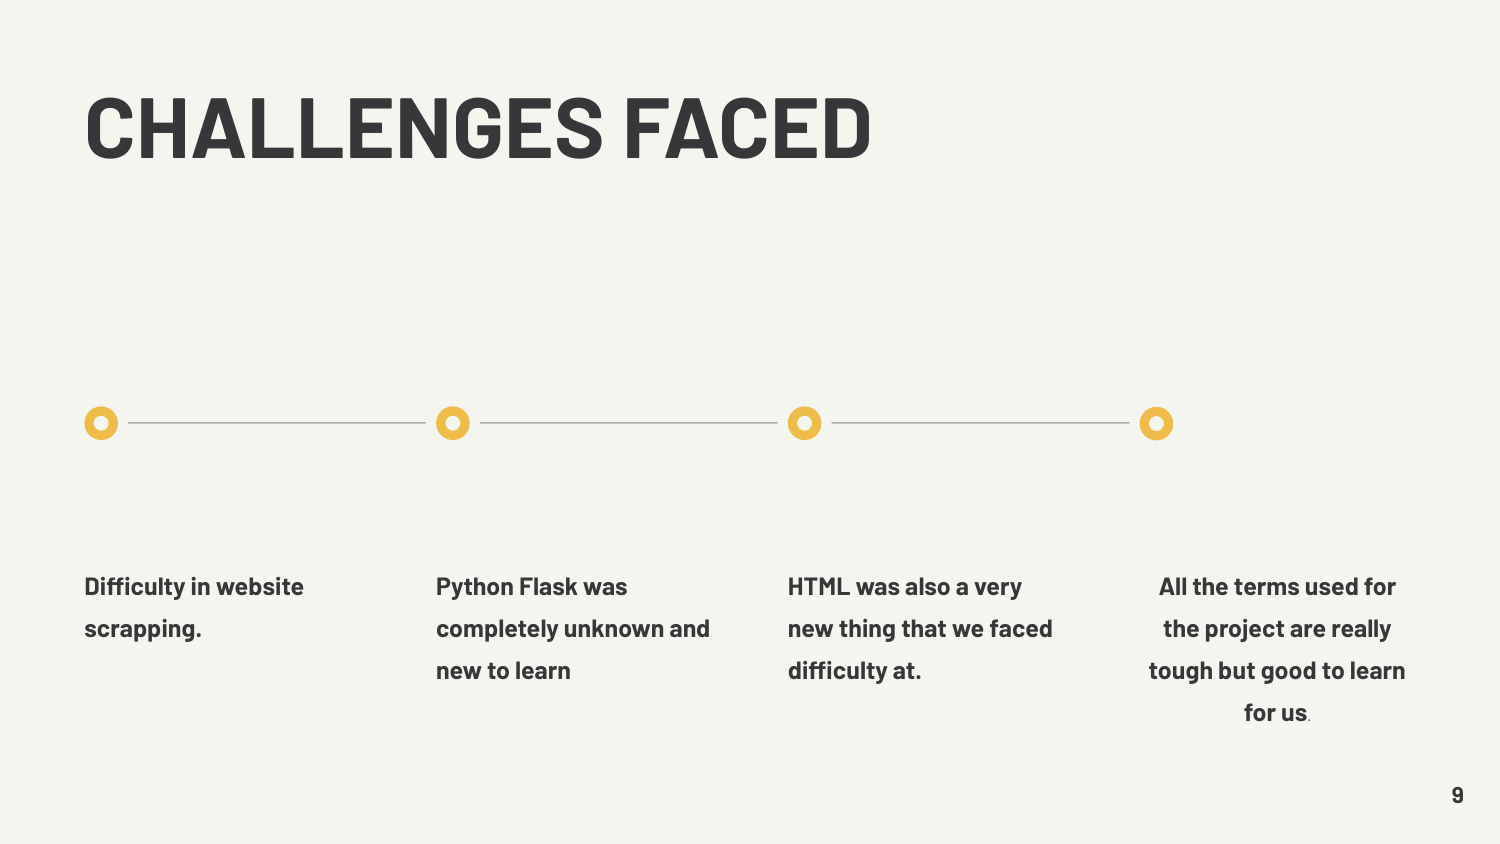

# CHALLENGES FACED

Difficulty in website scrapping.
Python Flask was completely unknown and new to learn
HTML was also a very new thing that we faced difficulty at.
All the terms used for the project are really tough but good to learn for us.
9